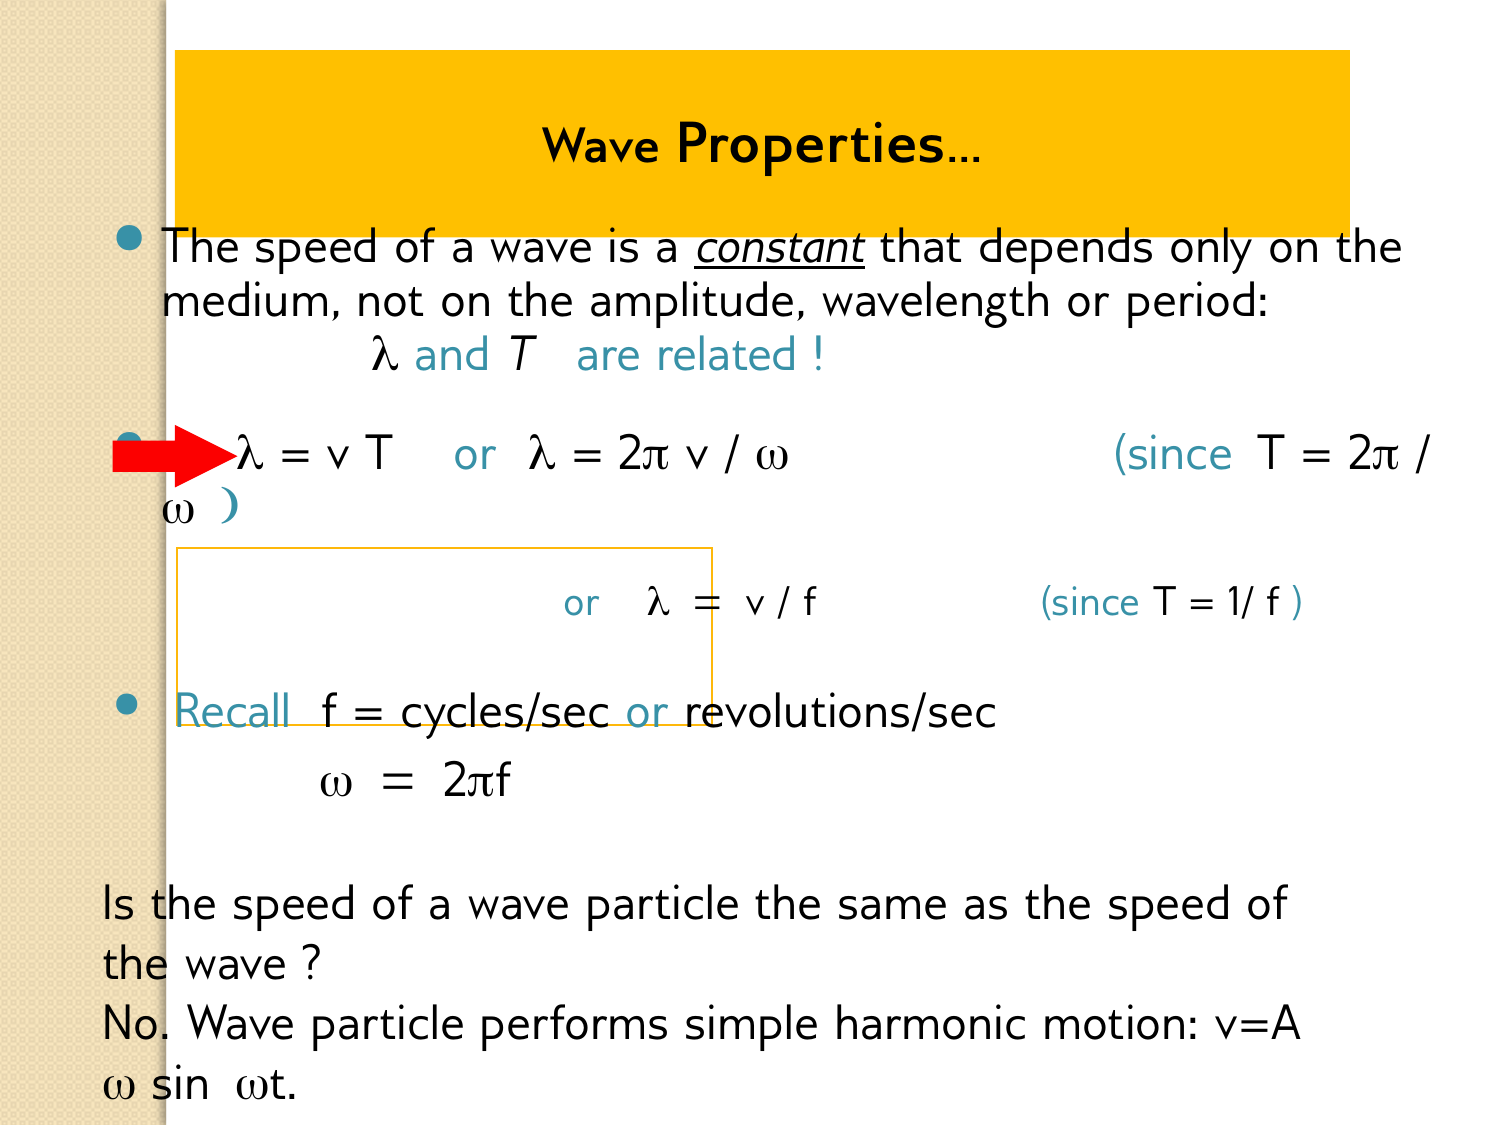

Wave Properties...
The speed of a wave is a constant that depends only on the medium, not on the amplitude, wavelength or period:
	              λ and T   are related !

     λ = v T    or  λ = 2π v / ω             (since T = 2π / ω )
	            or   λ = v / f                  (since T = 1/ f )
 Recall  f = cycles/sec or revolutions/sec
	   ω = 2πf

Is the speed of a wave particle the same as the speed of the wave ?
No. Wave particle performs simple harmonic motion: v=A ω sin ωt.